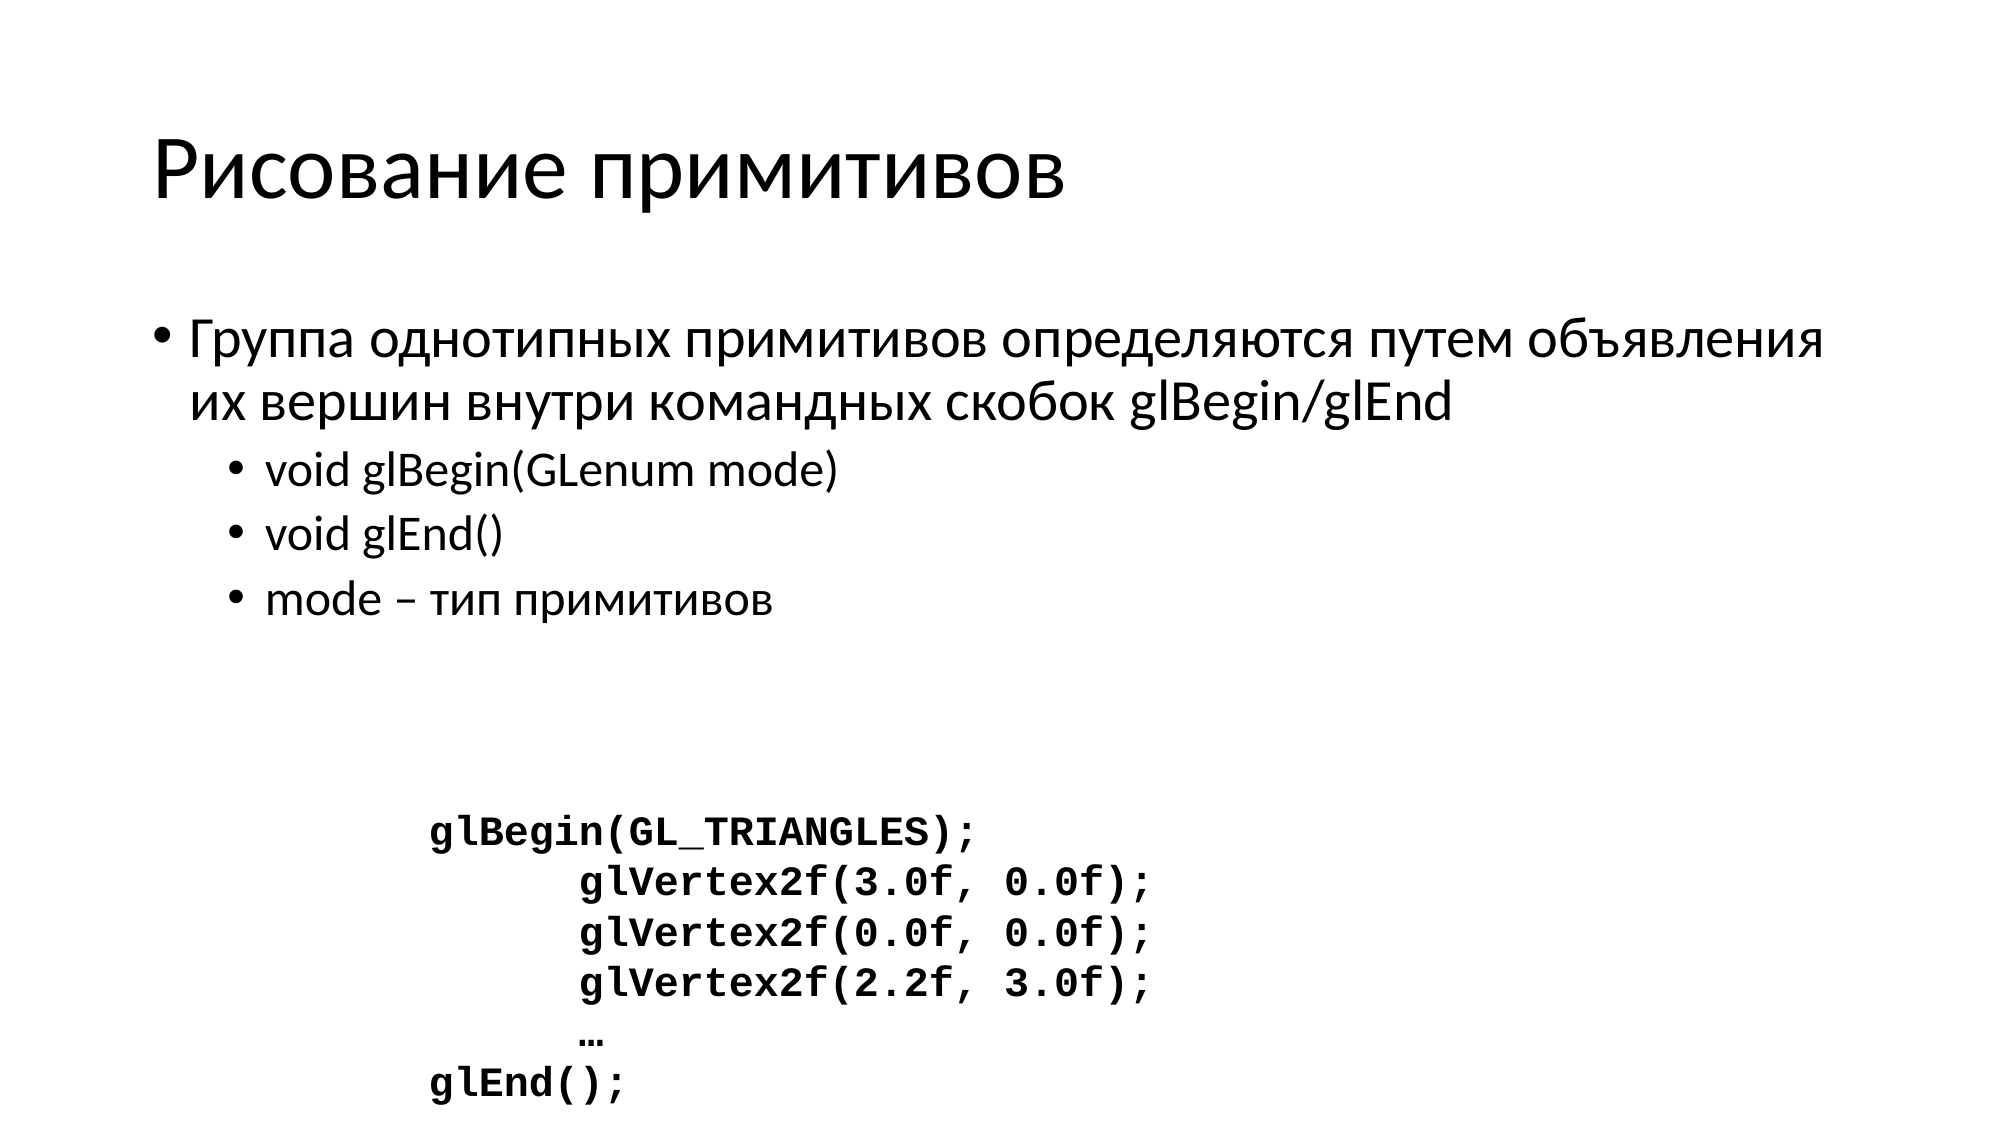

# Рисование примитивов
Группа однотипных примитивов определяются путем объявления их вершин внутри командных скобок glBegin/glEnd
void glBegin(GLenum mode)
void glEnd()
mode – тип примитивов
glBegin(GL_TRIANGLES);
	glVertex2f(3.0f, 0.0f);
	glVertex2f(0.0f, 0.0f);
	glVertex2f(2.2f, 3.0f);
	…
glEnd();